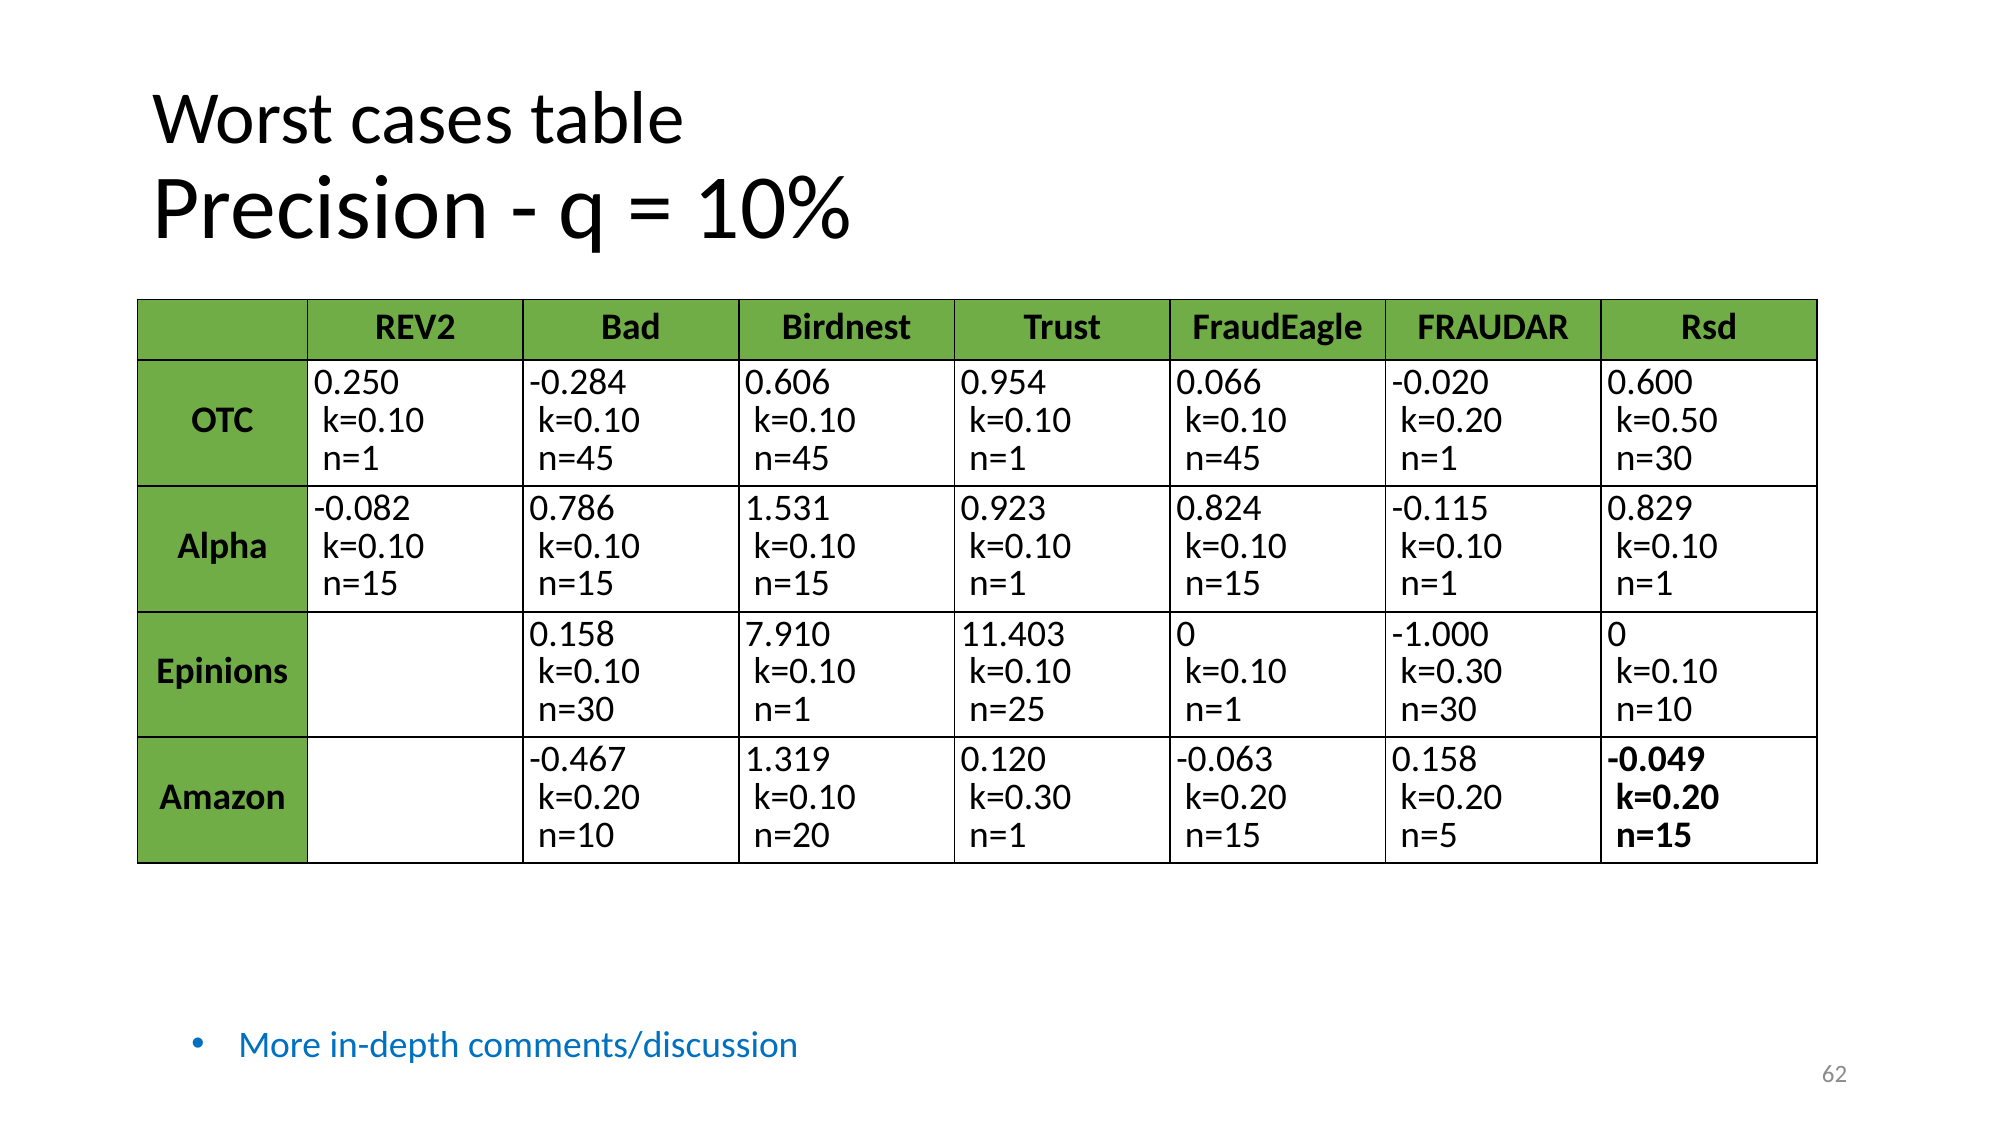

# Worst cases table Precision - q = 10%

|  | REV2 | Bad | Birdnest | Trust | FraudEagle | FRAUDAR | Rsd |
| --- | --- | --- | --- | --- | --- | --- | --- |
| OTC | 0.250   k=0.10   n=1 | -0.284   k=0.10   n=45 | 0.606   k=0.10   n=45 | 0.954   k=0.10   n=1 | 0.066   k=0.10   n=45 | -0.020   k=0.20   n=1 | 0.600   k=0.50   n=30 |
| Alpha | -0.082   k=0.10   n=15 | 0.786   k=0.10   n=15 | 1.531   k=0.10   n=15 | 0.923   k=0.10   n=1 | 0.824   k=0.10   n=15 | -0.115   k=0.10   n=1 | 0.829   k=0.10   n=1 |
| Epinions |  | 0.158   k=0.10   n=30 | 7.910   k=0.10   n=1 | 11.403   k=0.10   n=25 | 0   k=0.10   n=1 | -1.000   k=0.30   n=30 | 0   k=0.10   n=10 |
| Amazon |  | -0.467   k=0.20   n=10 | 1.319   k=0.10   n=20 | 0.120   k=0.30   n=1 | -0.063   k=0.20   n=15 | 0.158   k=0.20   n=5 | -0.049   k=0.20   n=15 |
More in-depth comments/discussion
62